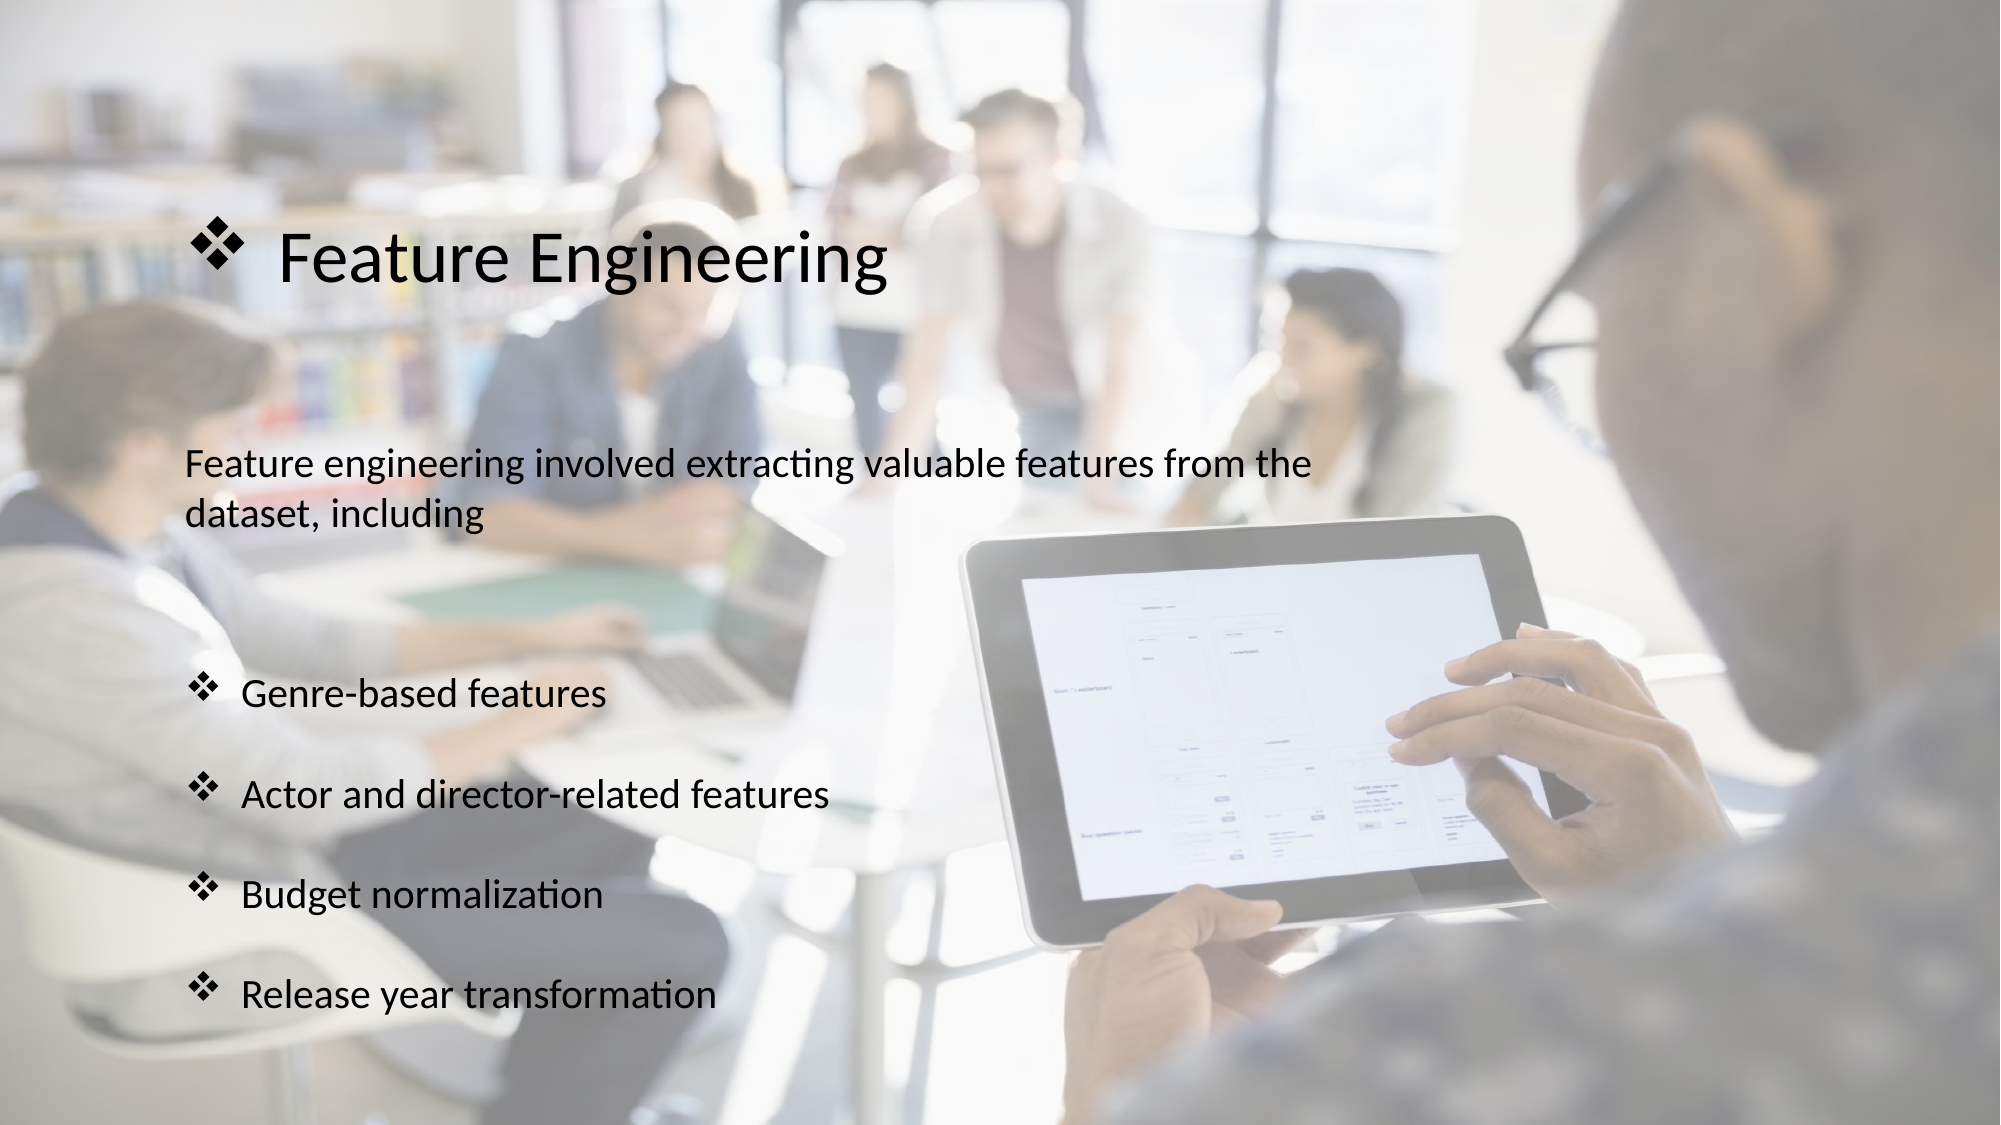

Feature Engineering
Feature engineering involved extracting valuable features from the dataset, including
Genre-based features
Actor and director-related features
Budget normalization
Release year transformation